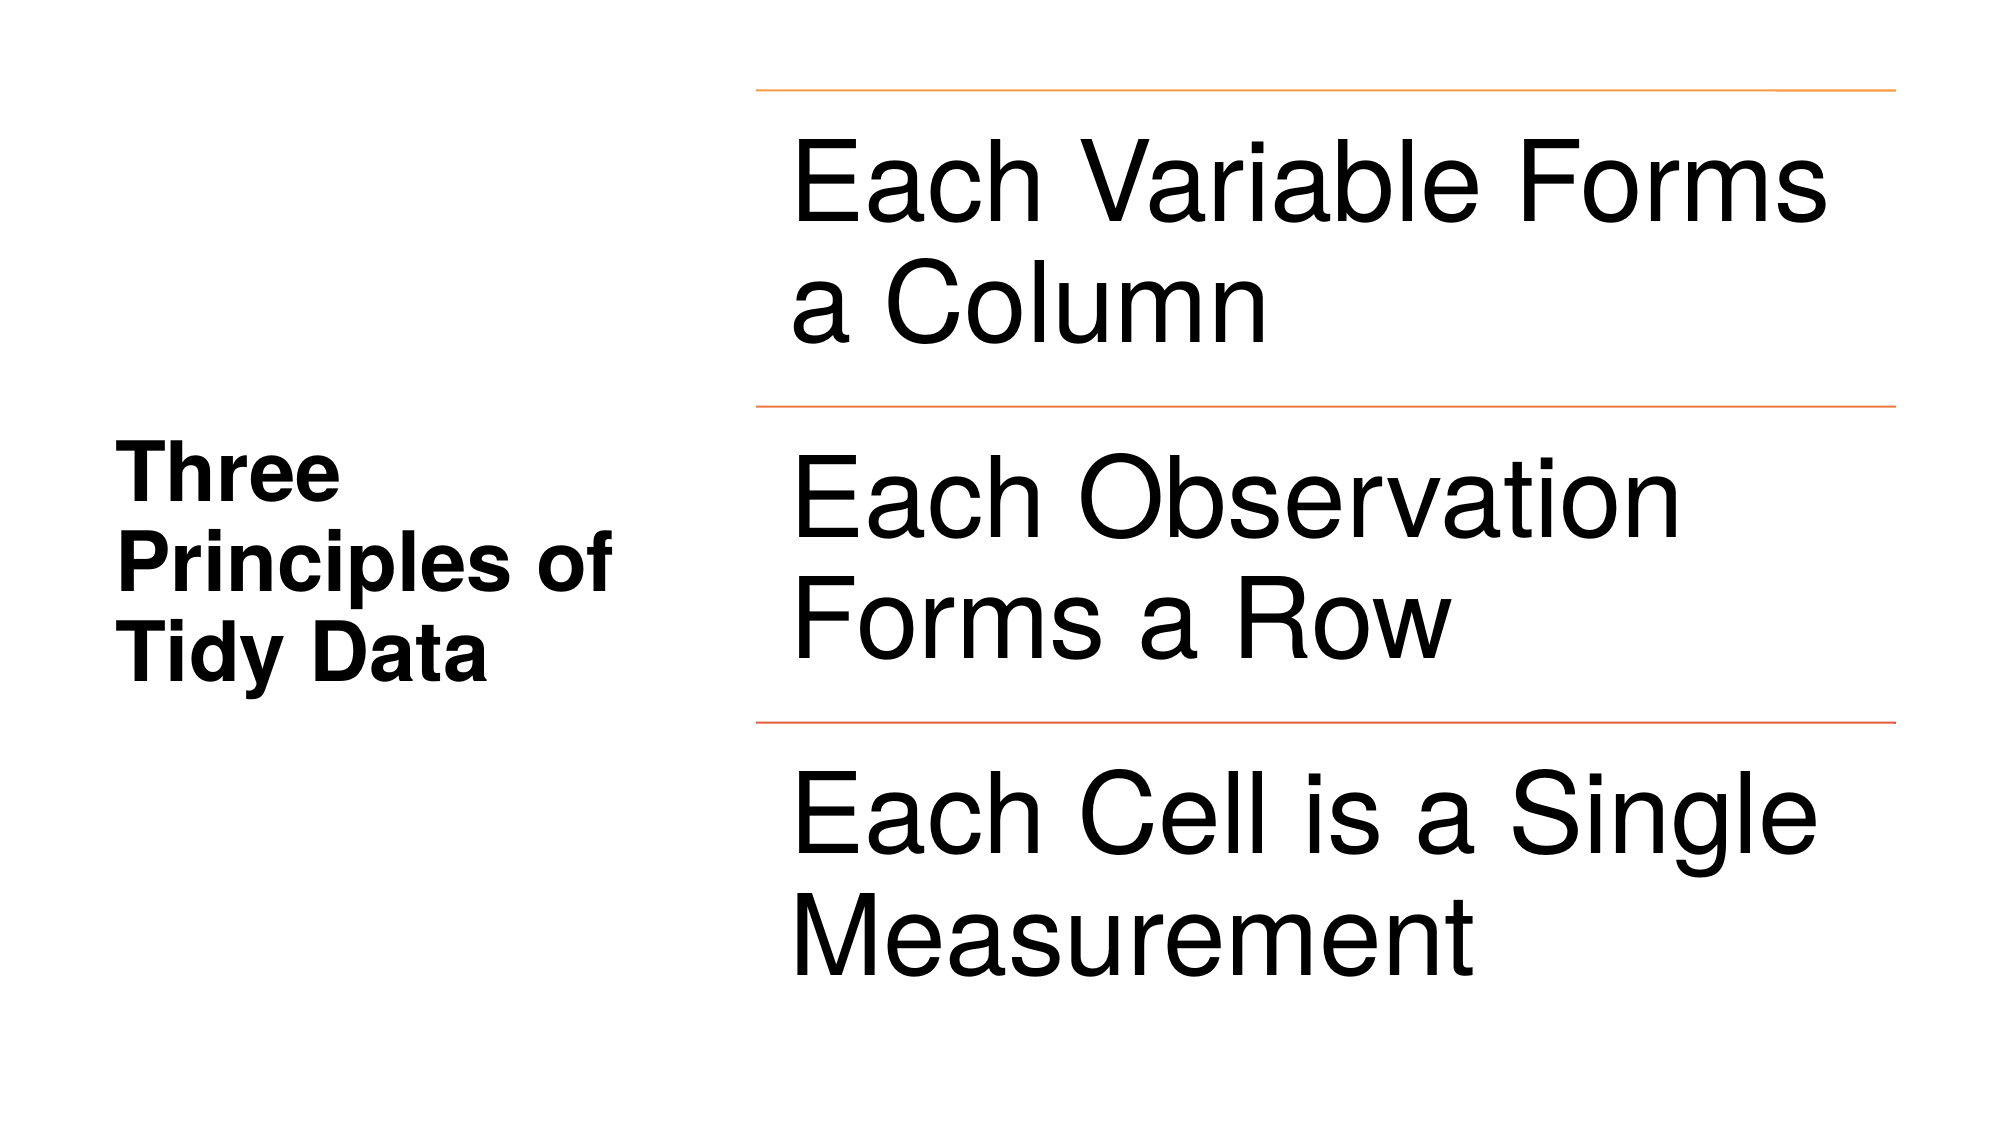

# Three Principles of Tidy Data
Each Variable Forms a Column
Each Observation Forms a Row
Each Cell is a Single Measurement